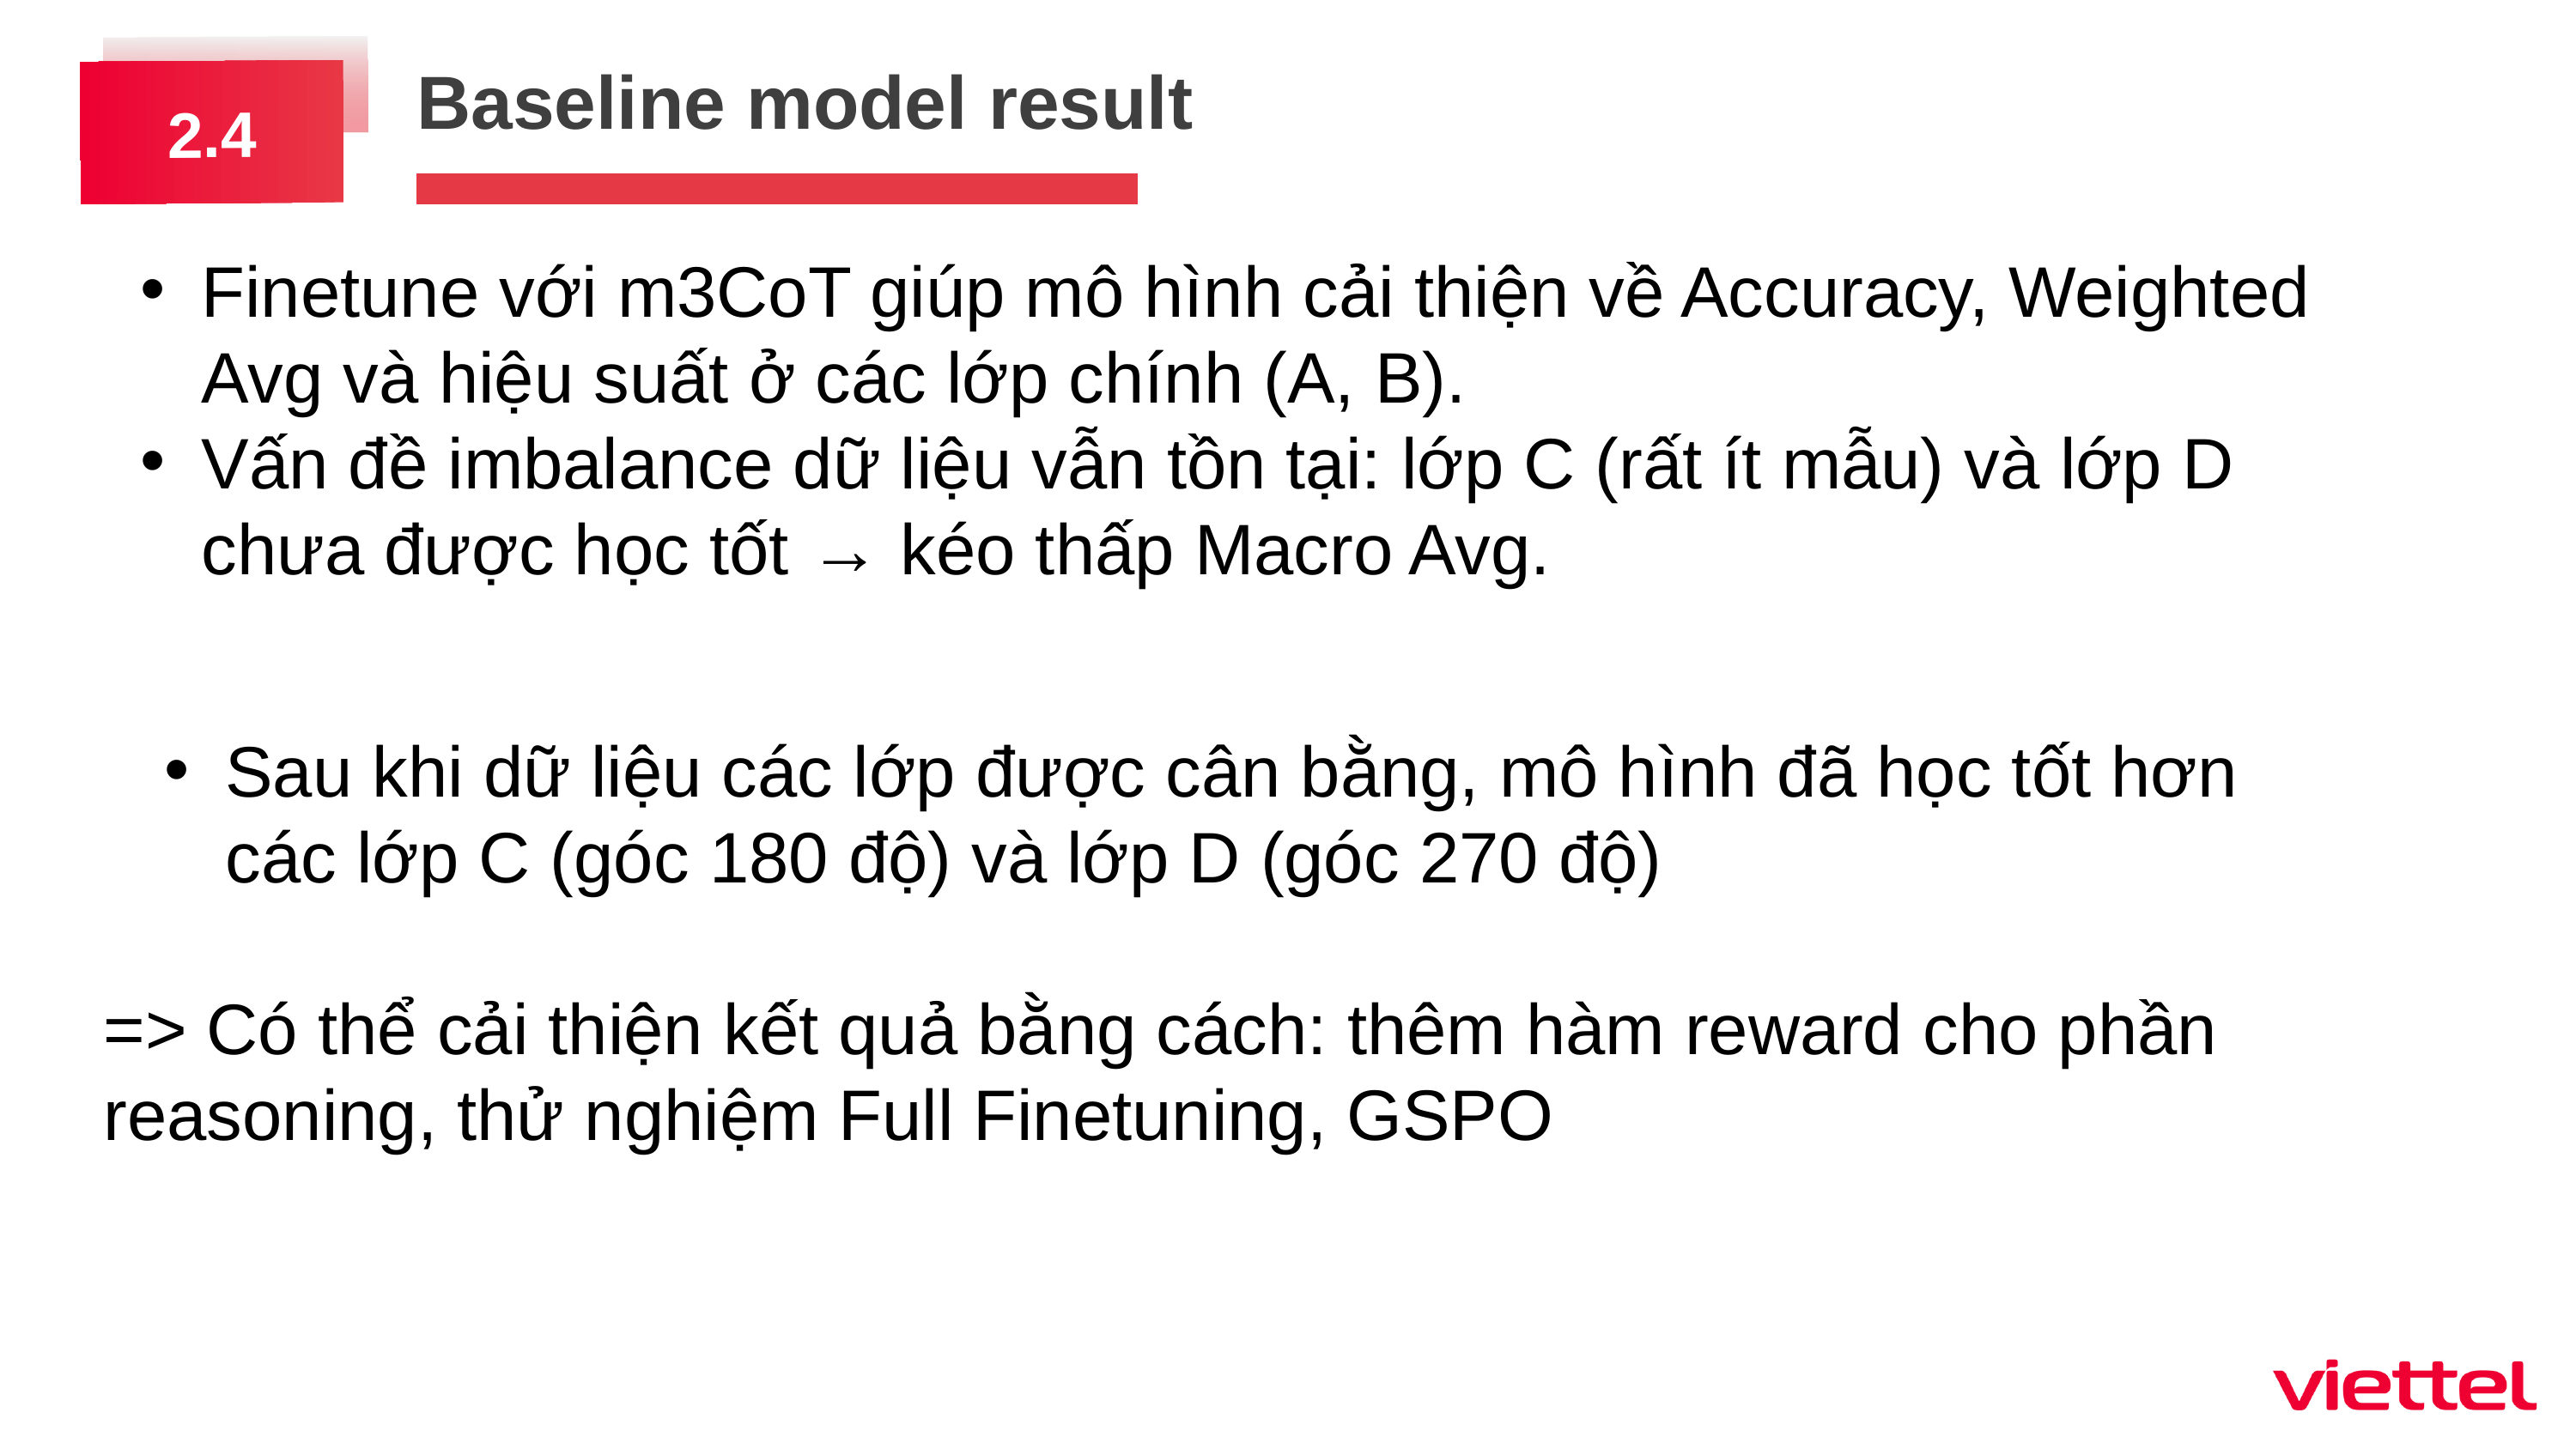

Baseline model result

2.4

Finetune với m3CoT giúp mô hình cải thiện về Accuracy, Weighted Avg và hiệu suất ở các lớp chính (A, B).
Vấn đề imbalance dữ liệu vẫn tồn tại: lớp C (rất ít mẫu) và lớp D chưa được học tốt → kéo thấp Macro Avg.
Sau khi dữ liệu các lớp được cân bằng, mô hình đã học tốt hơn các lớp C (góc 180 độ) và lớp D (góc 270 độ)

=> Có thể cải thiện kết quả bằng cách: thêm hàm reward cho phần reasoning, thử nghiệm Full Finetuning, GSPO